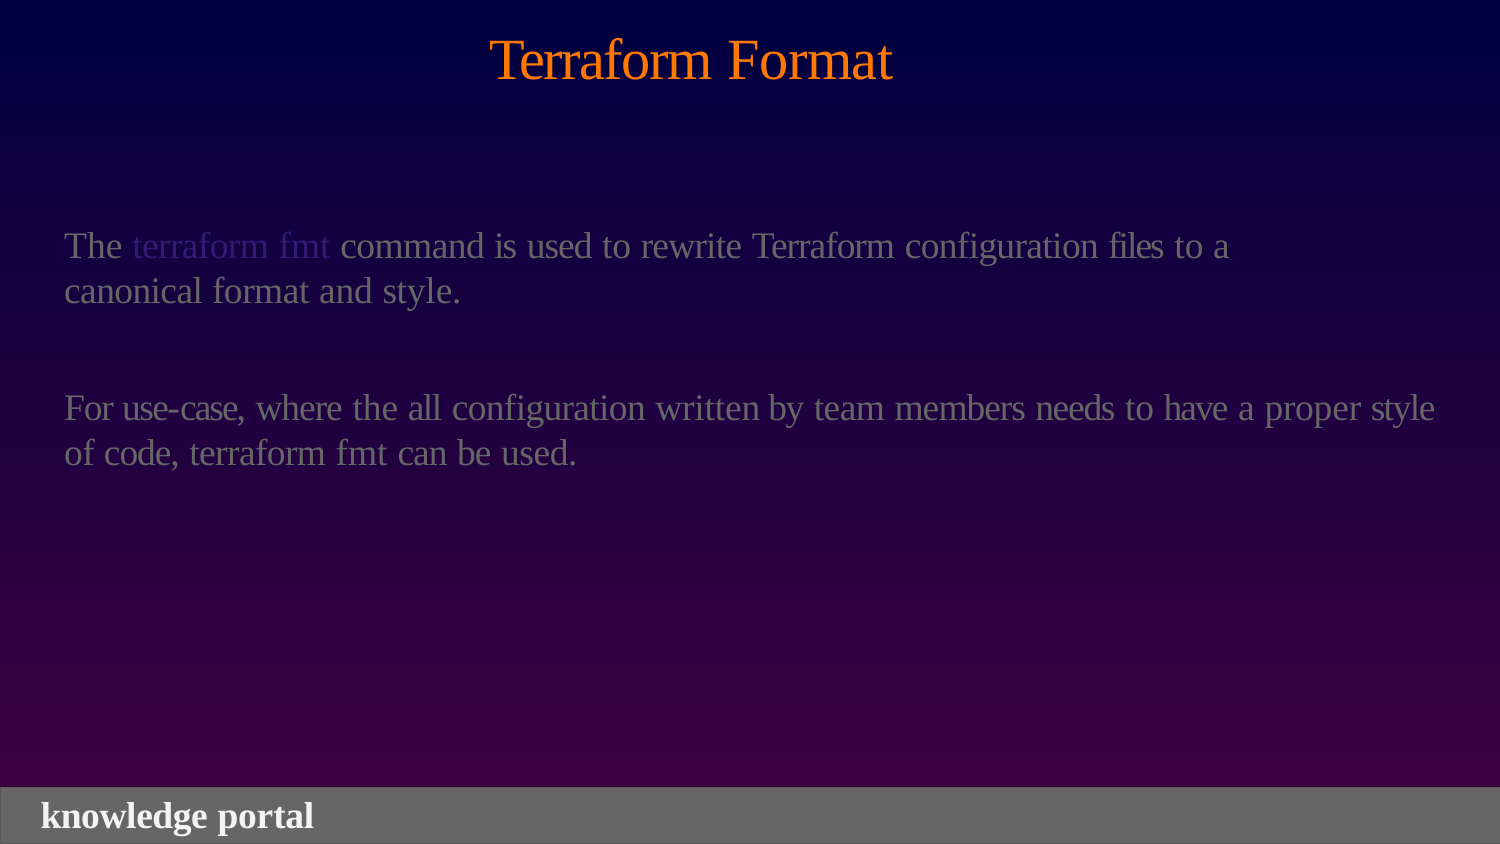

# Terraform Format
The terraform fmt command is used to rewrite Terraform configuration files to a canonical format and style.

For use-case, where the all configuration written by team members needs to have a proper style of code, terraform fmt can be used.

knowledge portal